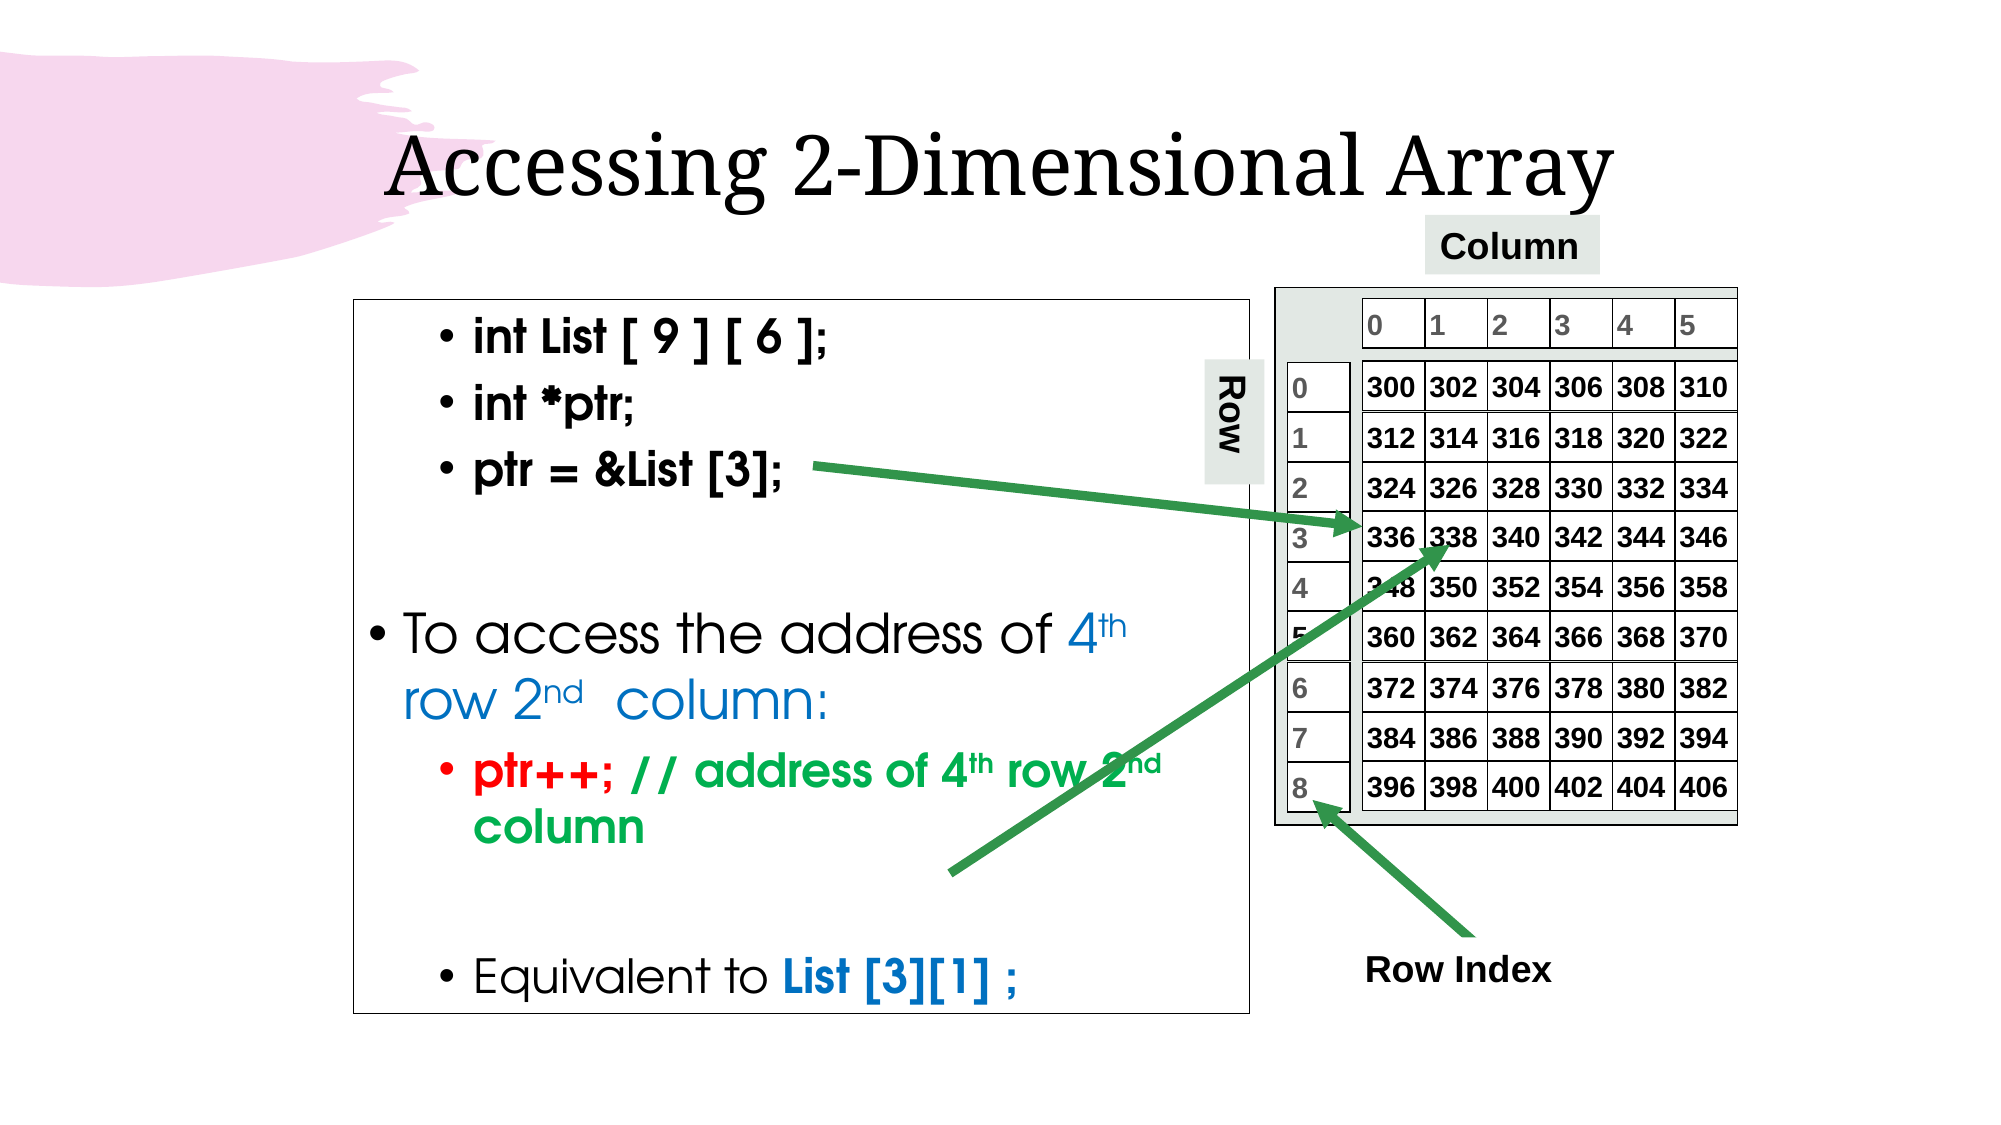

# Accessing 2-Dimensional Array
Column

0
1
2
3
4
5
int List [ 9 ] [ 6 ];
int *ptr;
ptr = &List [3];

To access the address of 4th row 2nd  column:
ptr++; // address of 4th row 2nd column

Equivalent to List [3][1] ;
300
302
304
306
308
310
0
Row
1
312
314
316
318
320
322
2
324
326
328
330
332
334

336
338
340
342
344
346
3

348
350
352
354
356
358
4
5
360
362
364
366
368
370
6
372
374
376
378
380
382
7
384
386
388
390
392
394
396
398
400
402
404
406
8

Row Index